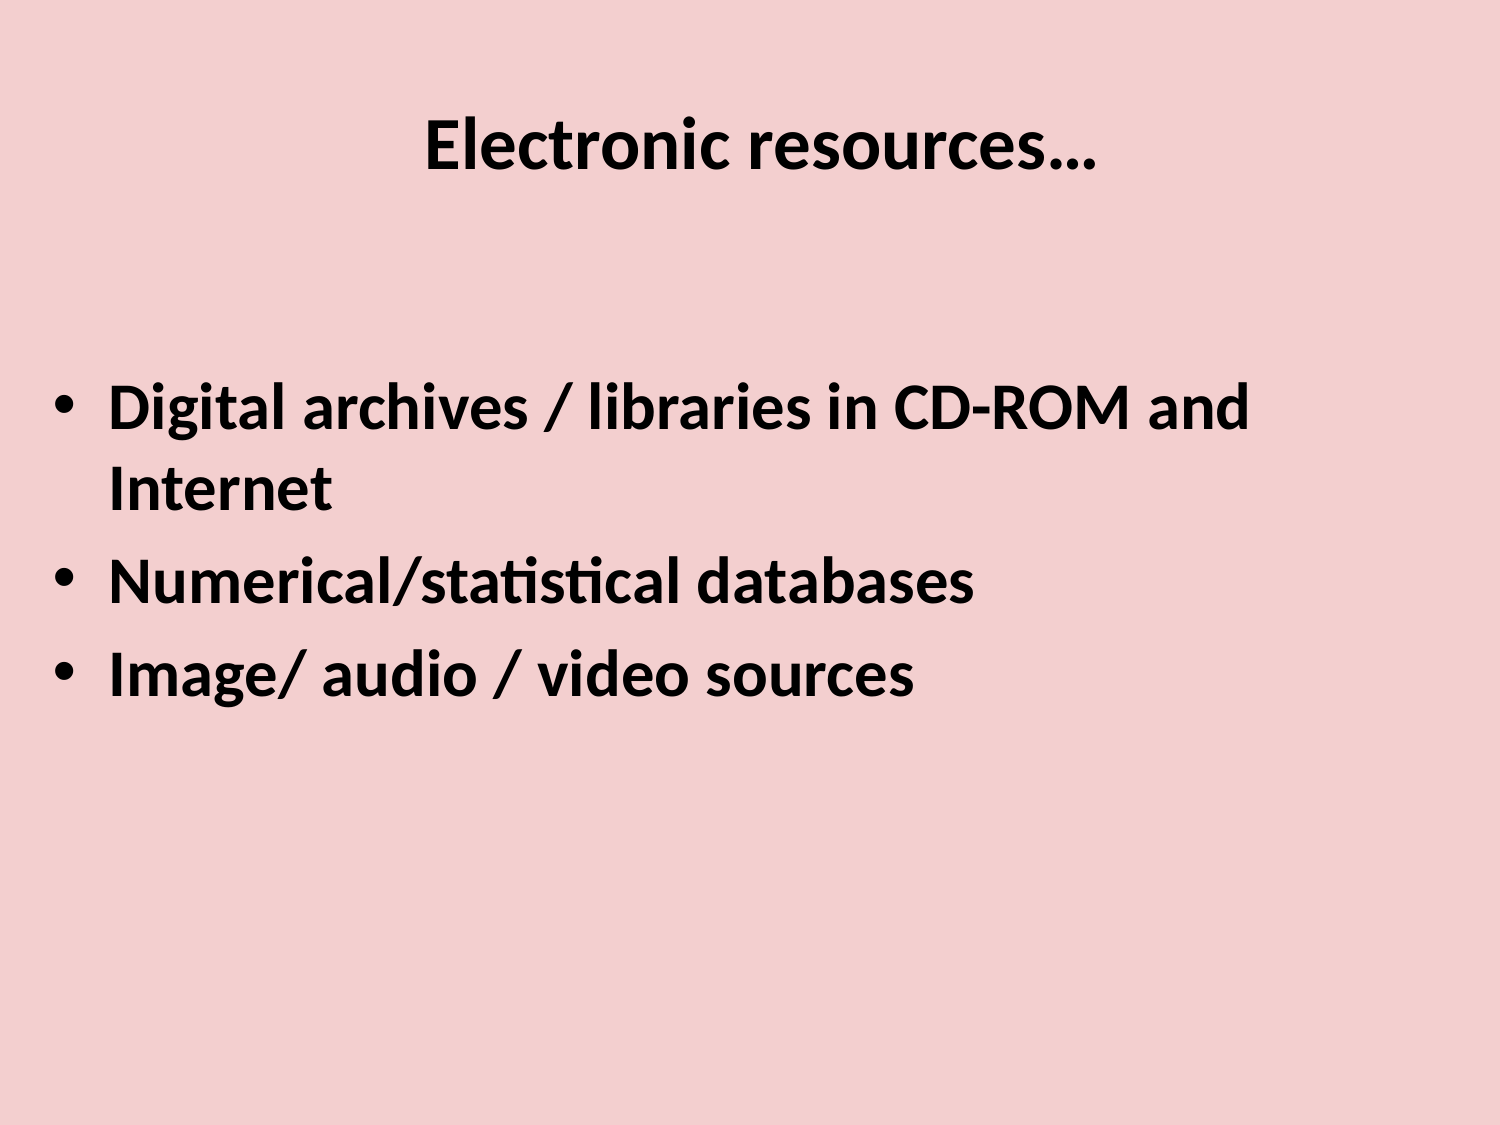

Electronic resources…

Digital archives / libraries in CD-ROM and Internet
Numerical/statistical databases
Image/ audio / video sources